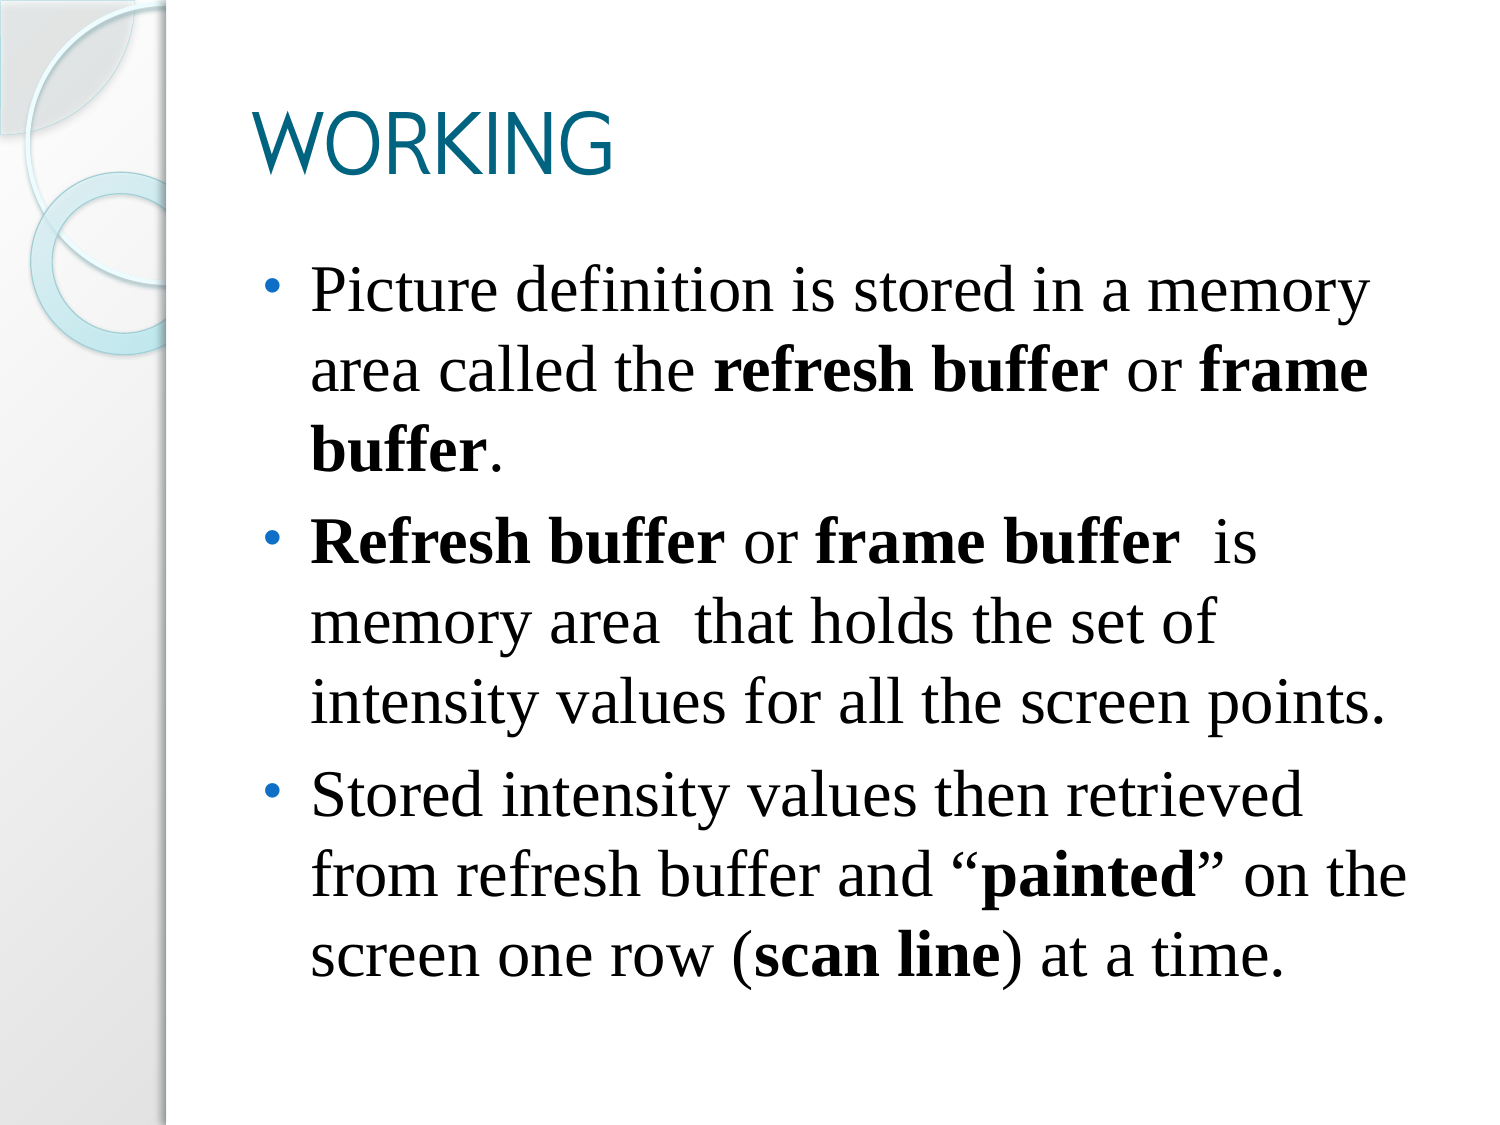

# WORKING
Picture definition is stored in a memory area called the refresh buffer or frame buffer.
Refresh buffer or frame buffer  is memory area  that holds the set of intensity values for all the screen points.
Stored intensity values then retrieved from refresh buffer and “painted” on the screen one row (scan line) at a time.